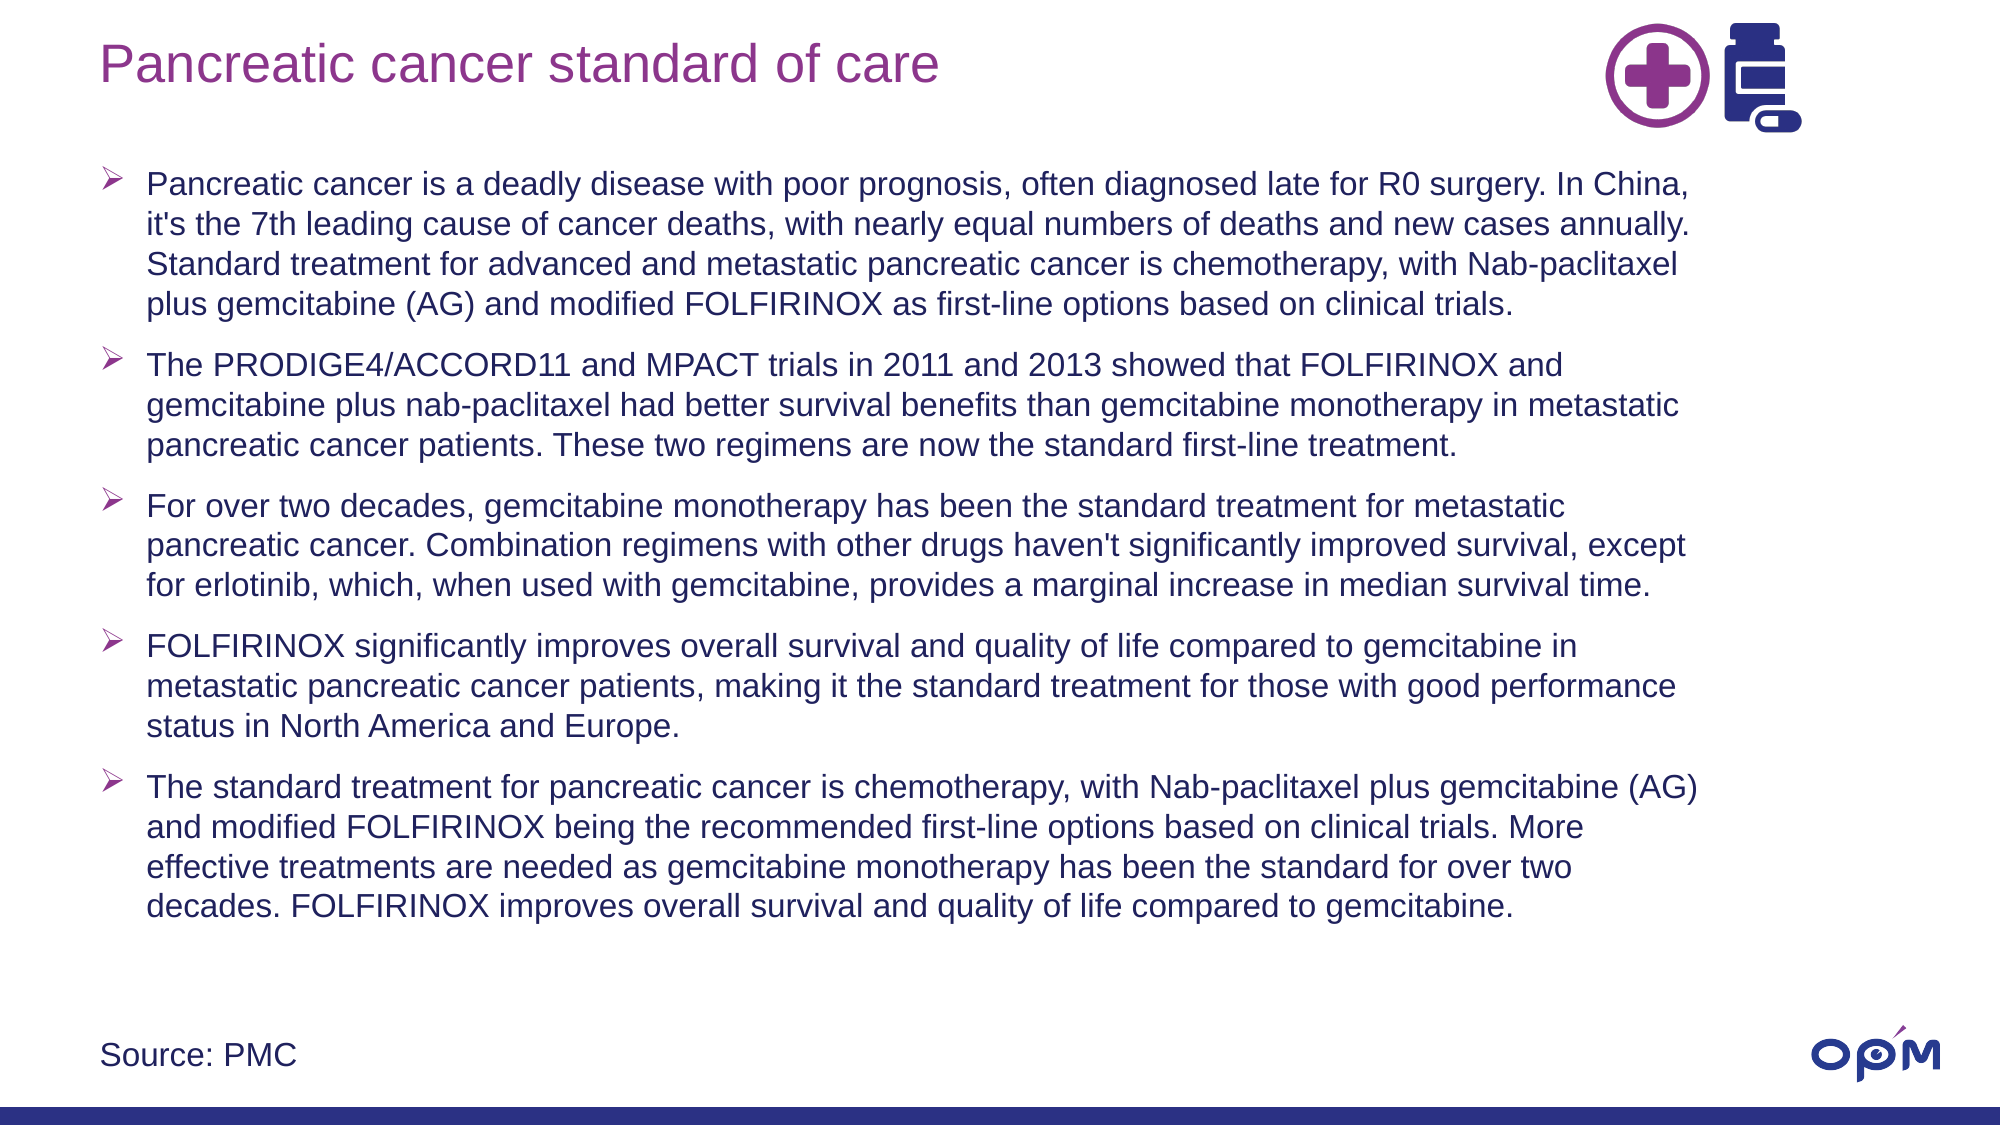

# Pancreatic cancer standard of care
Pancreatic cancer is a deadly disease with poor prognosis, often diagnosed late for R0 surgery. In China, it's the 7th leading cause of cancer deaths, with nearly equal numbers of deaths and new cases annually. Standard treatment for advanced and metastatic pancreatic cancer is chemotherapy, with Nab-paclitaxel plus gemcitabine (AG) and modified FOLFIRINOX as first-line options based on clinical trials.
The PRODIGE4/ACCORD11 and MPACT trials in 2011 and 2013 showed that FOLFIRINOX and gemcitabine plus nab-paclitaxel had better survival benefits than gemcitabine monotherapy in metastatic pancreatic cancer patients. These two regimens are now the standard first-line treatment.
For over two decades, gemcitabine monotherapy has been the standard treatment for metastatic pancreatic cancer. Combination regimens with other drugs haven't significantly improved survival, except for erlotinib, which, when used with gemcitabine, provides a marginal increase in median survival time.
FOLFIRINOX significantly improves overall survival and quality of life compared to gemcitabine in metastatic pancreatic cancer patients, making it the standard treatment for those with good performance status in North America and Europe.
The standard treatment for pancreatic cancer is chemotherapy, with Nab-paclitaxel plus gemcitabine (AG) and modified FOLFIRINOX being the recommended first-line options based on clinical trials. More effective treatments are needed as gemcitabine monotherapy has been the standard for over two decades. FOLFIRINOX improves overall survival and quality of life compared to gemcitabine.

Source: PMC